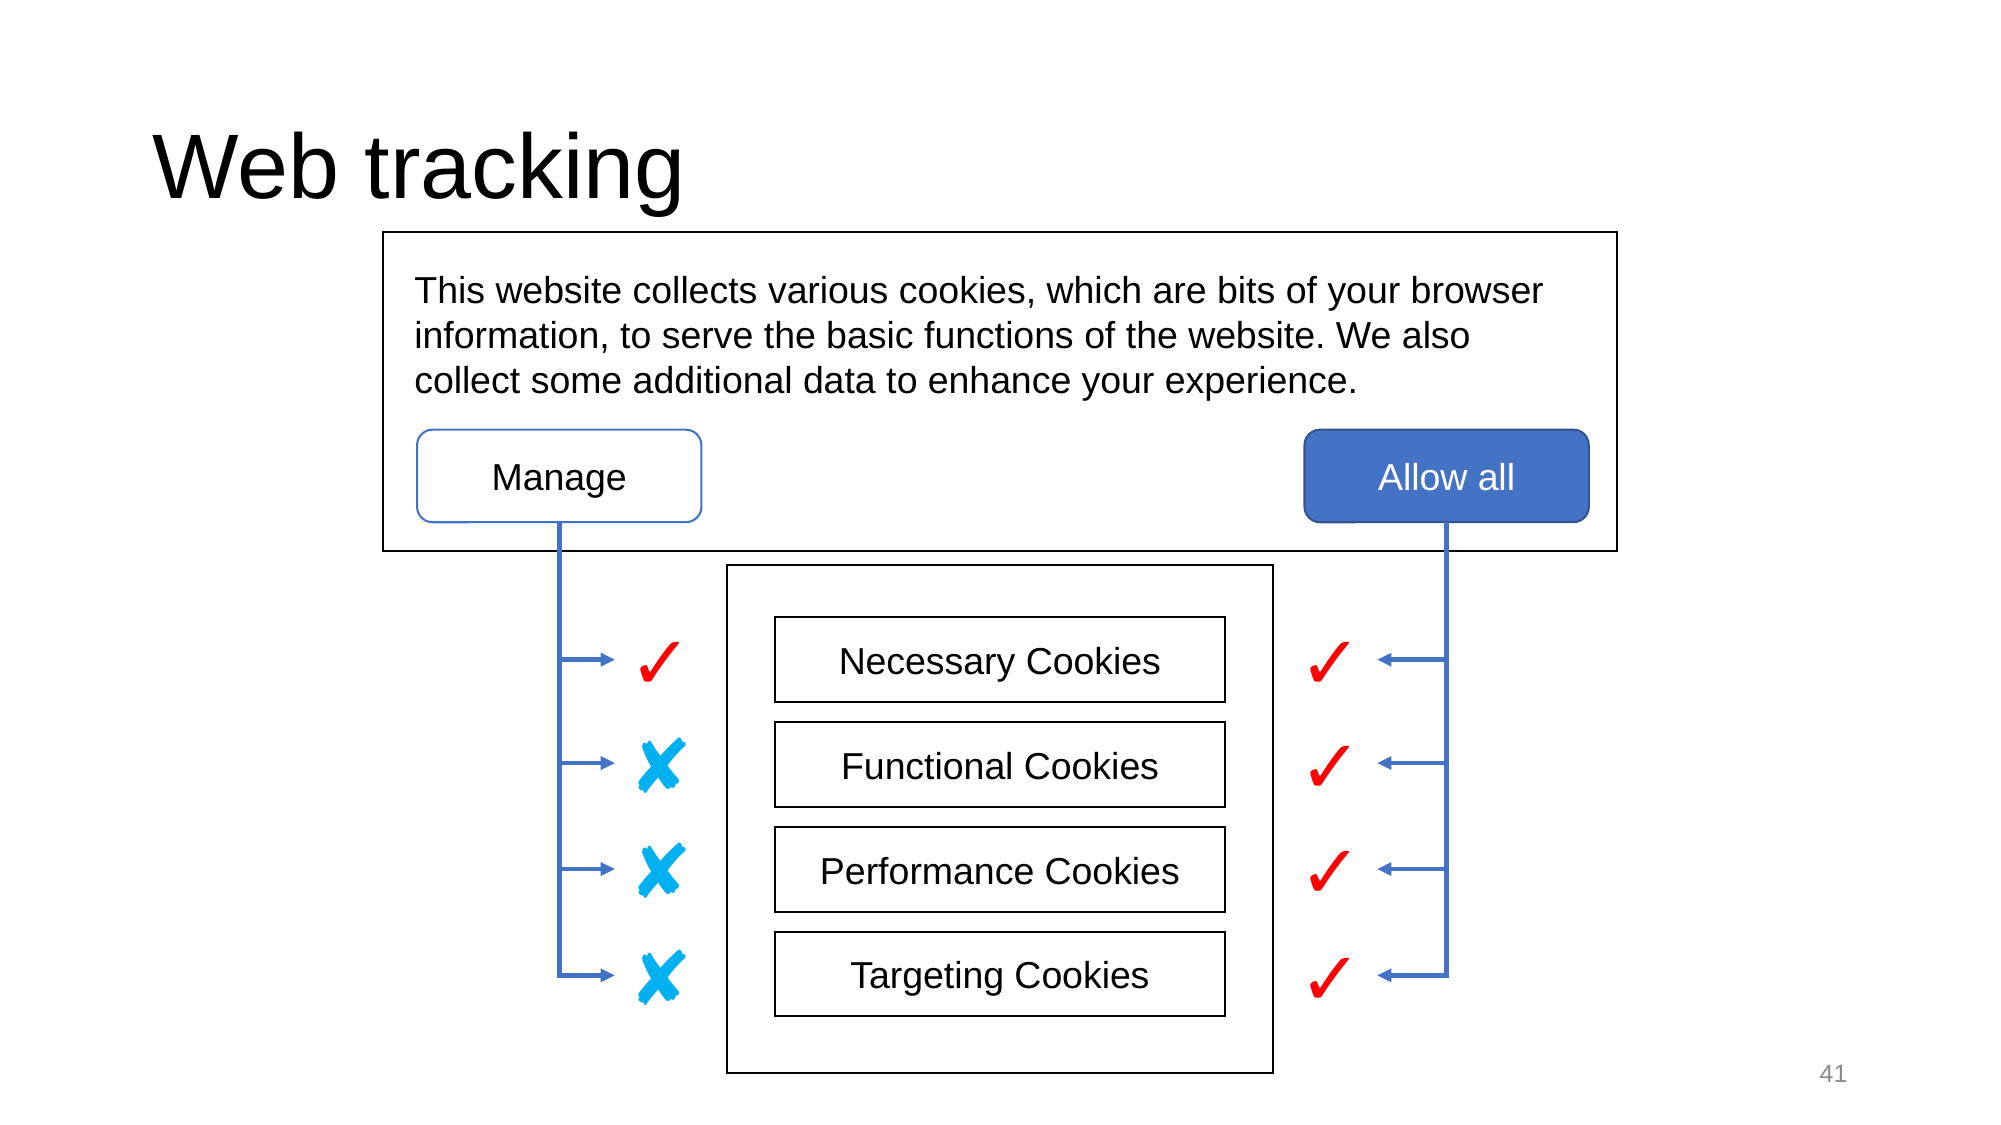

# Web tracking

This website collects various cookies, which are bits of your browser information, to serve the basic functions of the website. We also collect some additional data to enhance your experience.
Manage
Allow all

Necessary Cookies
Functional Cookies
Performance Cookies
Targeting Cookies
✓
✓
✘
✓
✘
✓
✘
✓
41